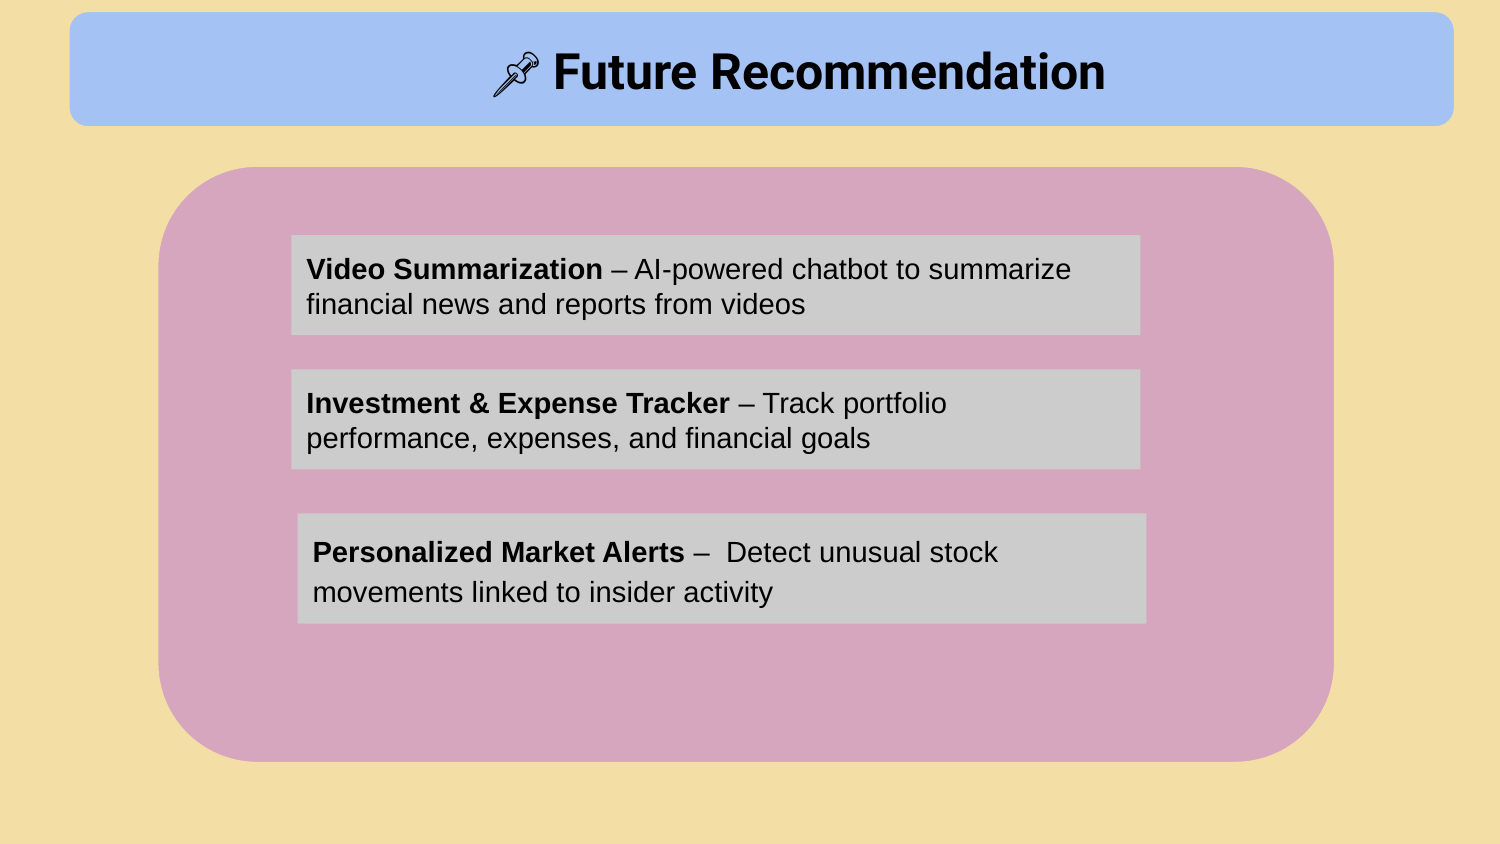

📌 Future Recommendation

Video Summarization – AI-powered chatbot to summarize financial news and reports from videos
Investment & Expense Tracker – Track portfolio performance, expenses, and financial goals
Personalized Market Alerts –  Detect unusual stock movements linked to insider activity